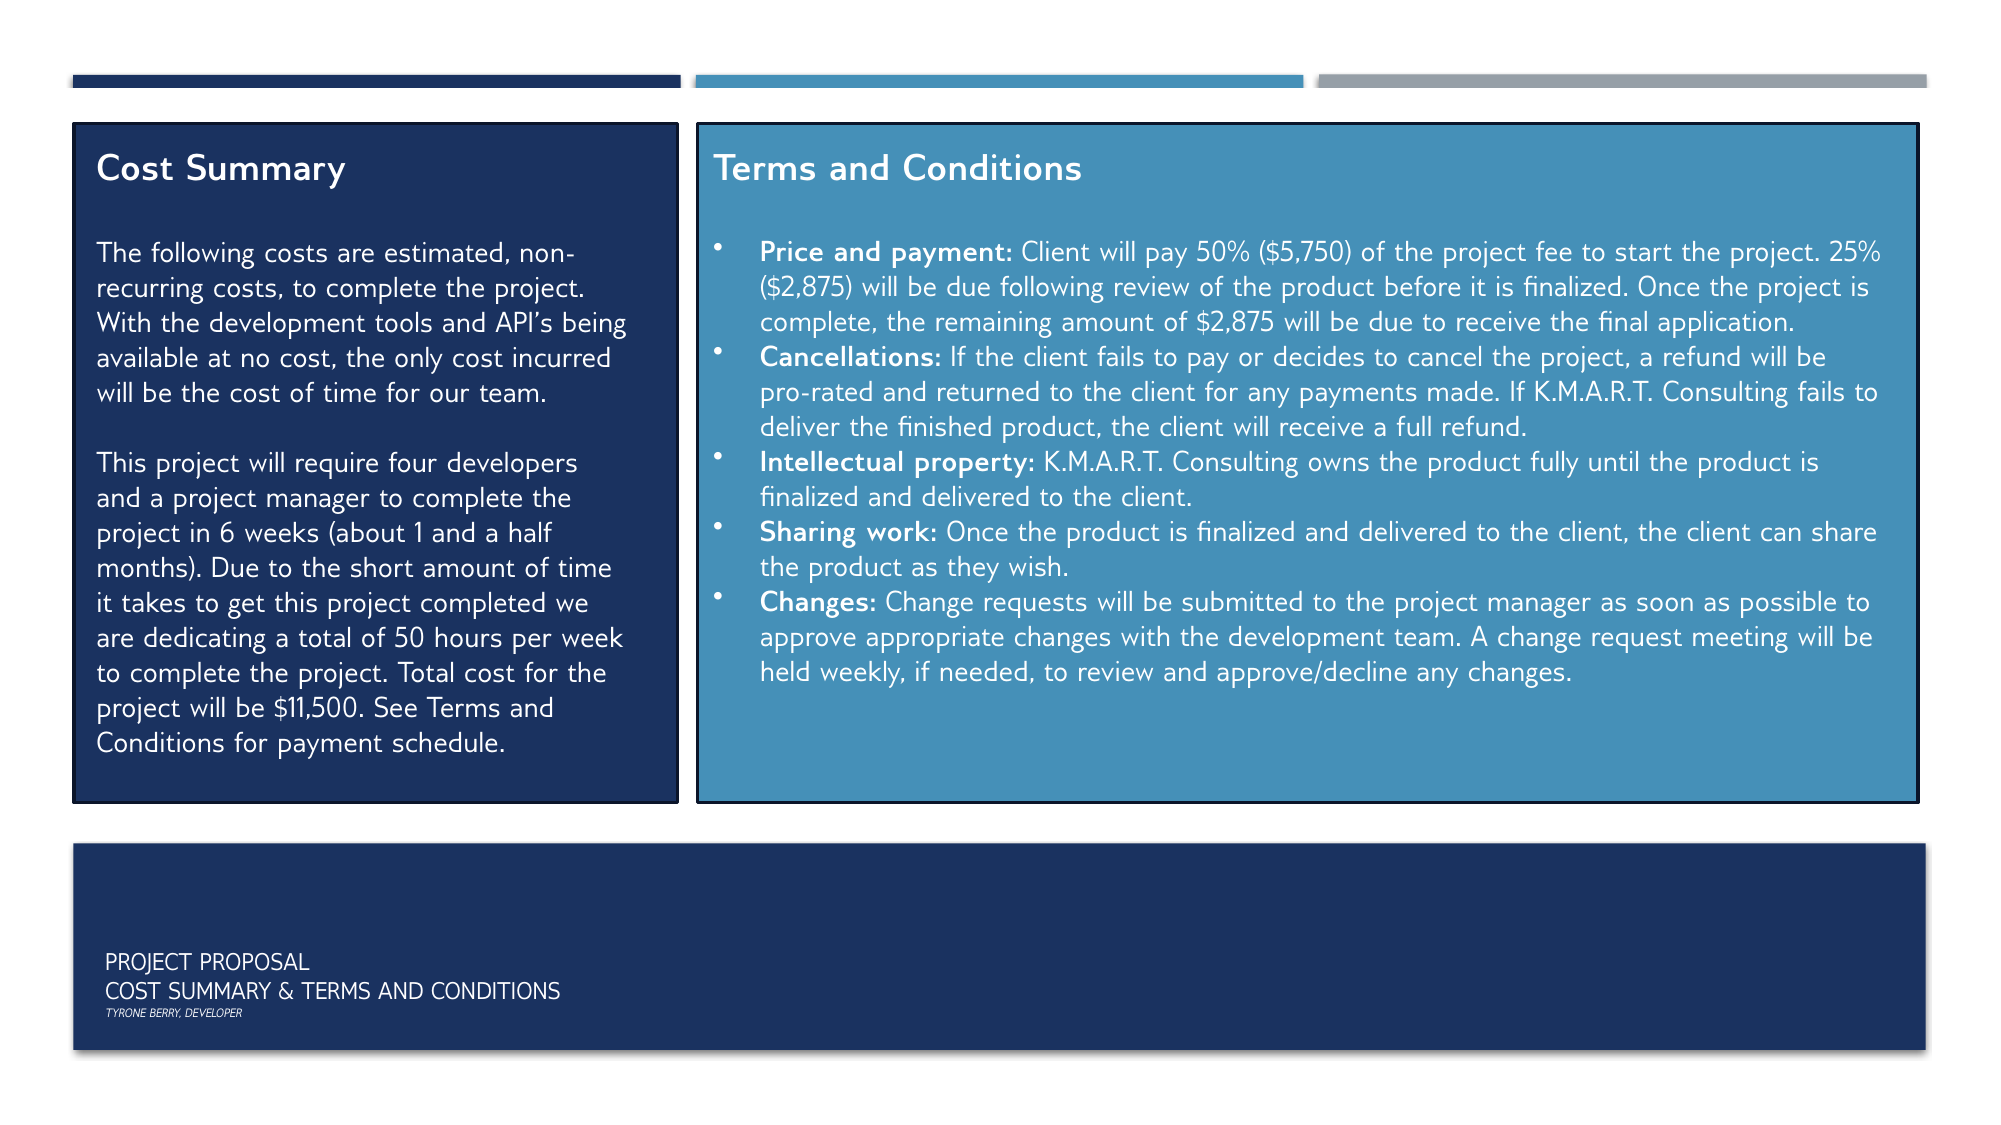

Terms and Conditions

Price and payment: Client will pay 50% ($5,750) of the project fee to start the project. 25% ($2,875) will be due following review of the product before it is finalized. Once the project is complete, the remaining amount of $2,875 will be due to receive the final application.
Cancellations: If the client fails to pay or decides to cancel the project, a refund will be pro-rated and returned to the client for any payments made. If K.M.A.R.T. Consulting fails to deliver the finished product, the client will receive a full refund.
Intellectual property: K.M.A.R.T. Consulting owns the product fully until the product is finalized and delivered to the client.
Sharing work: Once the product is finalized and delivered to the client, the client can share the product as they wish.
Changes: Change requests will be submitted to the project manager as soon as possible to approve appropriate changes with the development team. A change request meeting will be held weekly, if needed, to review and approve/decline any changes.

Cost Summary

The following costs are estimated, non-recurring costs, to complete the project. With the development tools and API’s being available at no cost, the only cost incurred will be the cost of time for our team.

This project will require four developers and a project manager to complete the project in 6 weeks (about 1 and a half months). Due to the short amount of time it takes to get this project completed we are dedicating a total of 50 hours per week to complete the project. Total cost for the project will be $11,500. See Terms and Conditions for payment schedule.

# Project proposal Cost summary & terms and conditions Tyrone Berry, developer